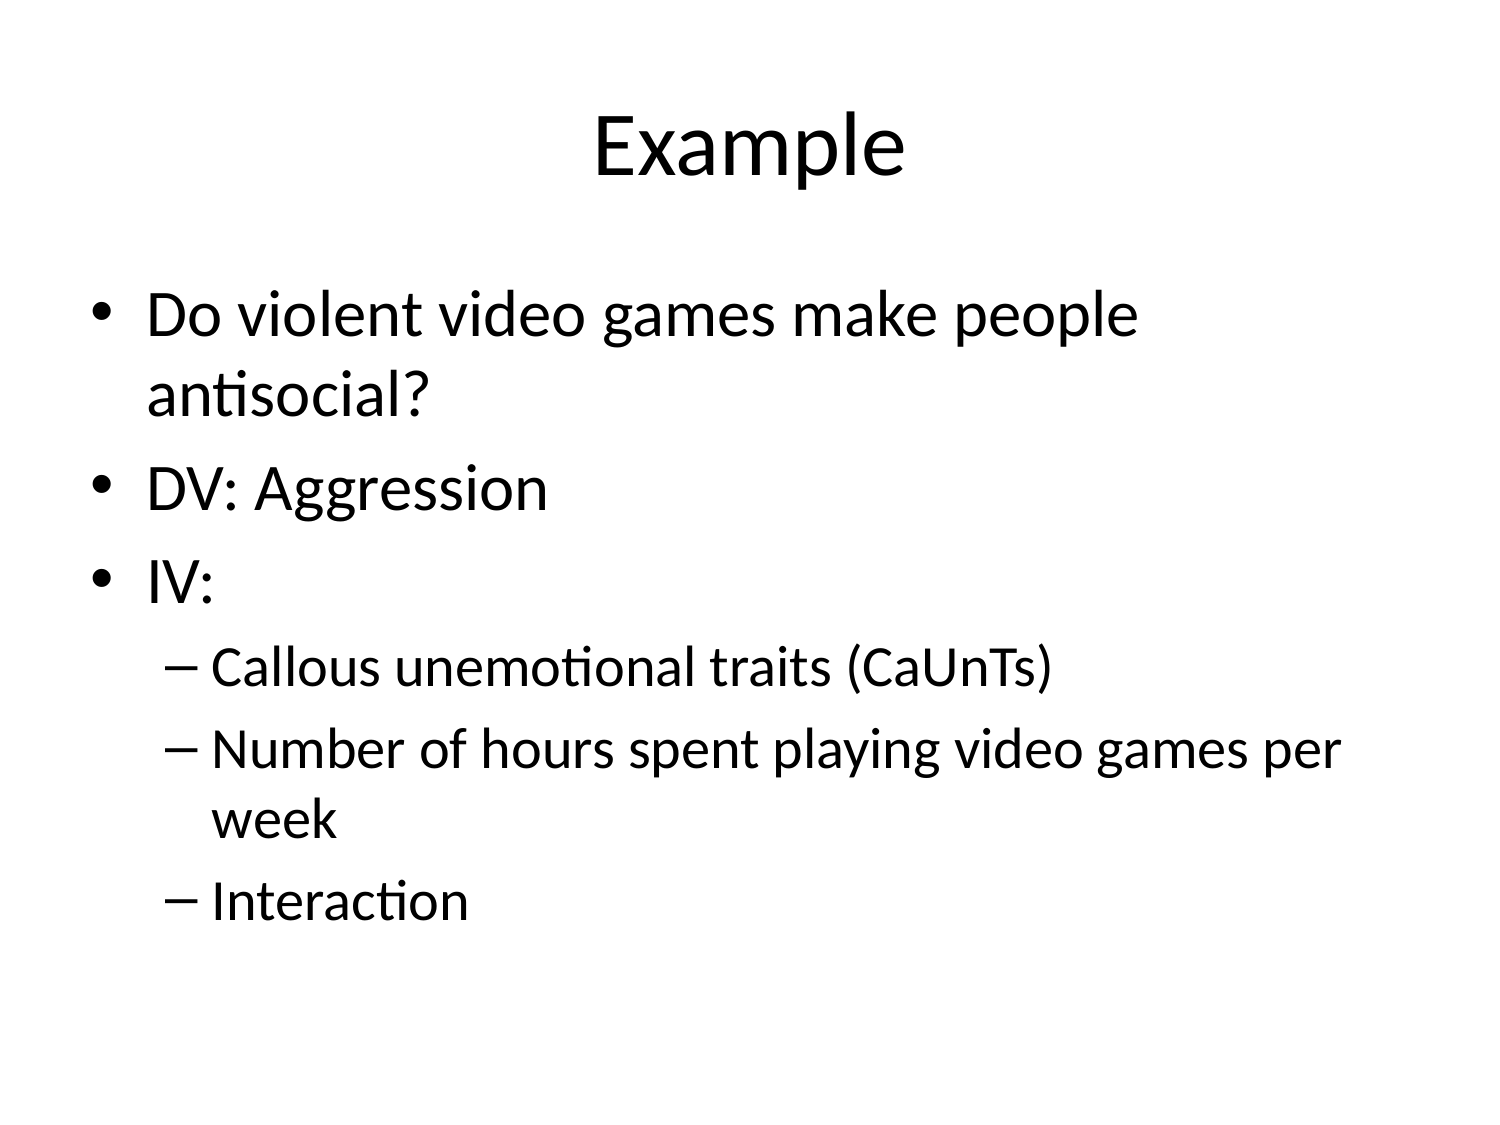

# Example
Do violent video games make people antisocial?
DV: Aggression
IV:
Callous unemotional traits (CaUnTs)
Number of hours spent playing video games per week
Interaction